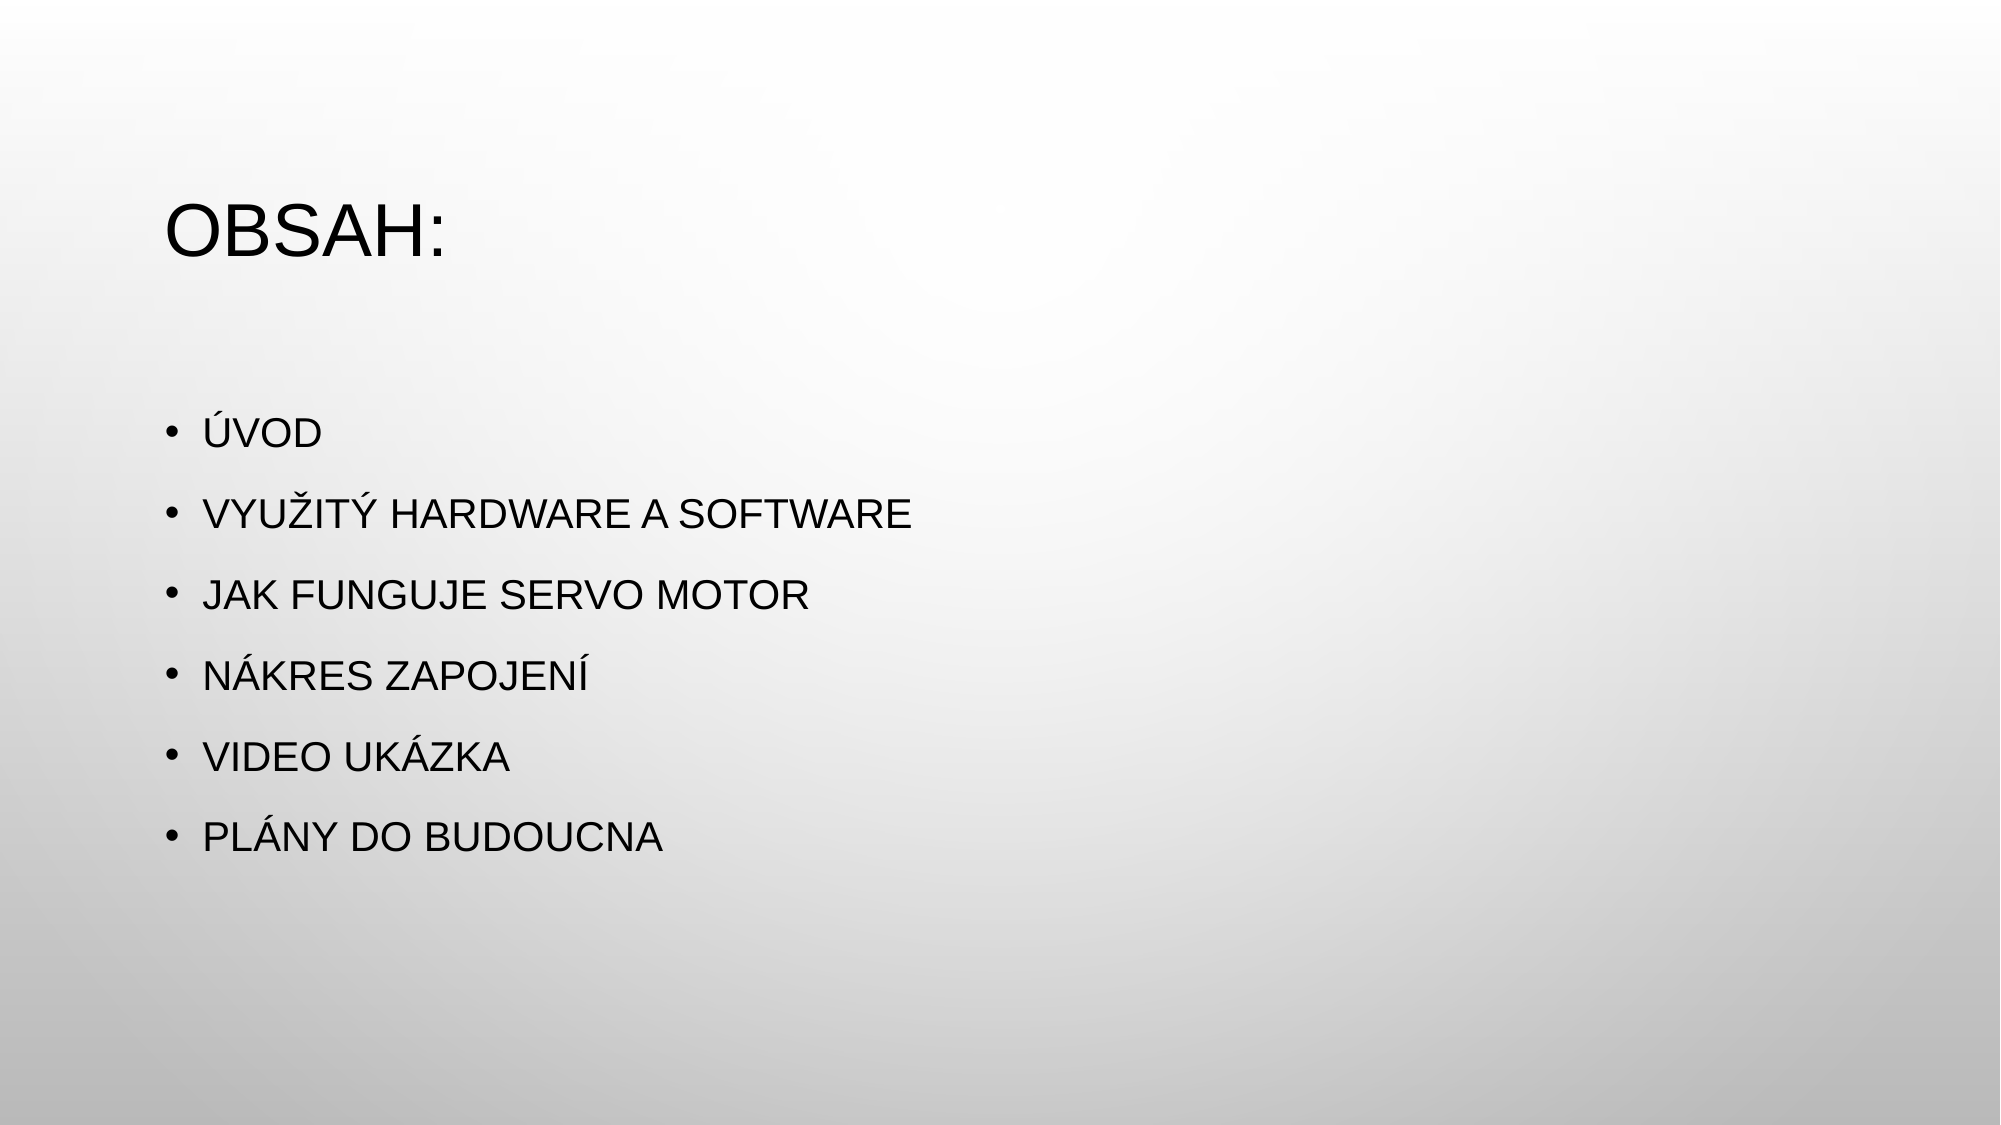

# Obsah:
Úvod
Využitý hardware a software
Jak funguje servo motor
Nákres zapojení
Video ukázka
Plány do budoucna